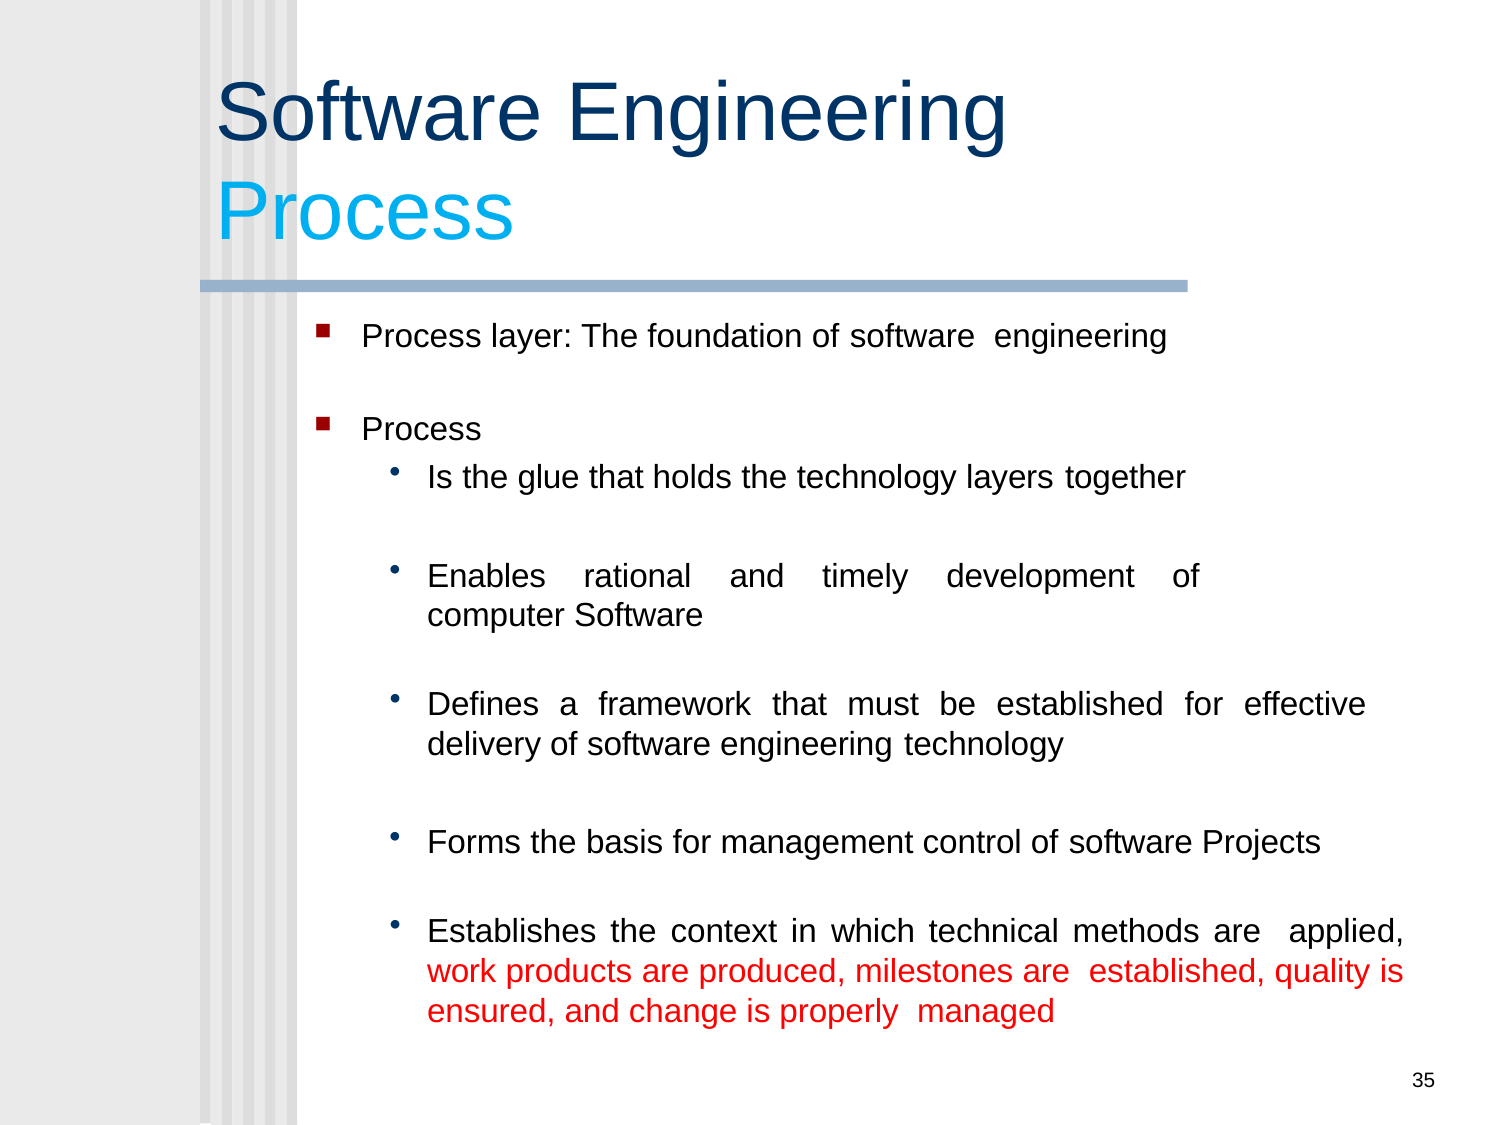

# Software Engineering  Process
Process layer: The foundation of software  engineering

Process
Is the glue that holds the technology layers together

Enables rational and timely development of computer Software

Defines a framework that must be established for effective delivery of software engineering technology

Forms the basis for management control of software Projects

Establishes the context in which technical methods are  applied, work products are produced, milestones are  established, quality is ensured, and change is properly  managed
35